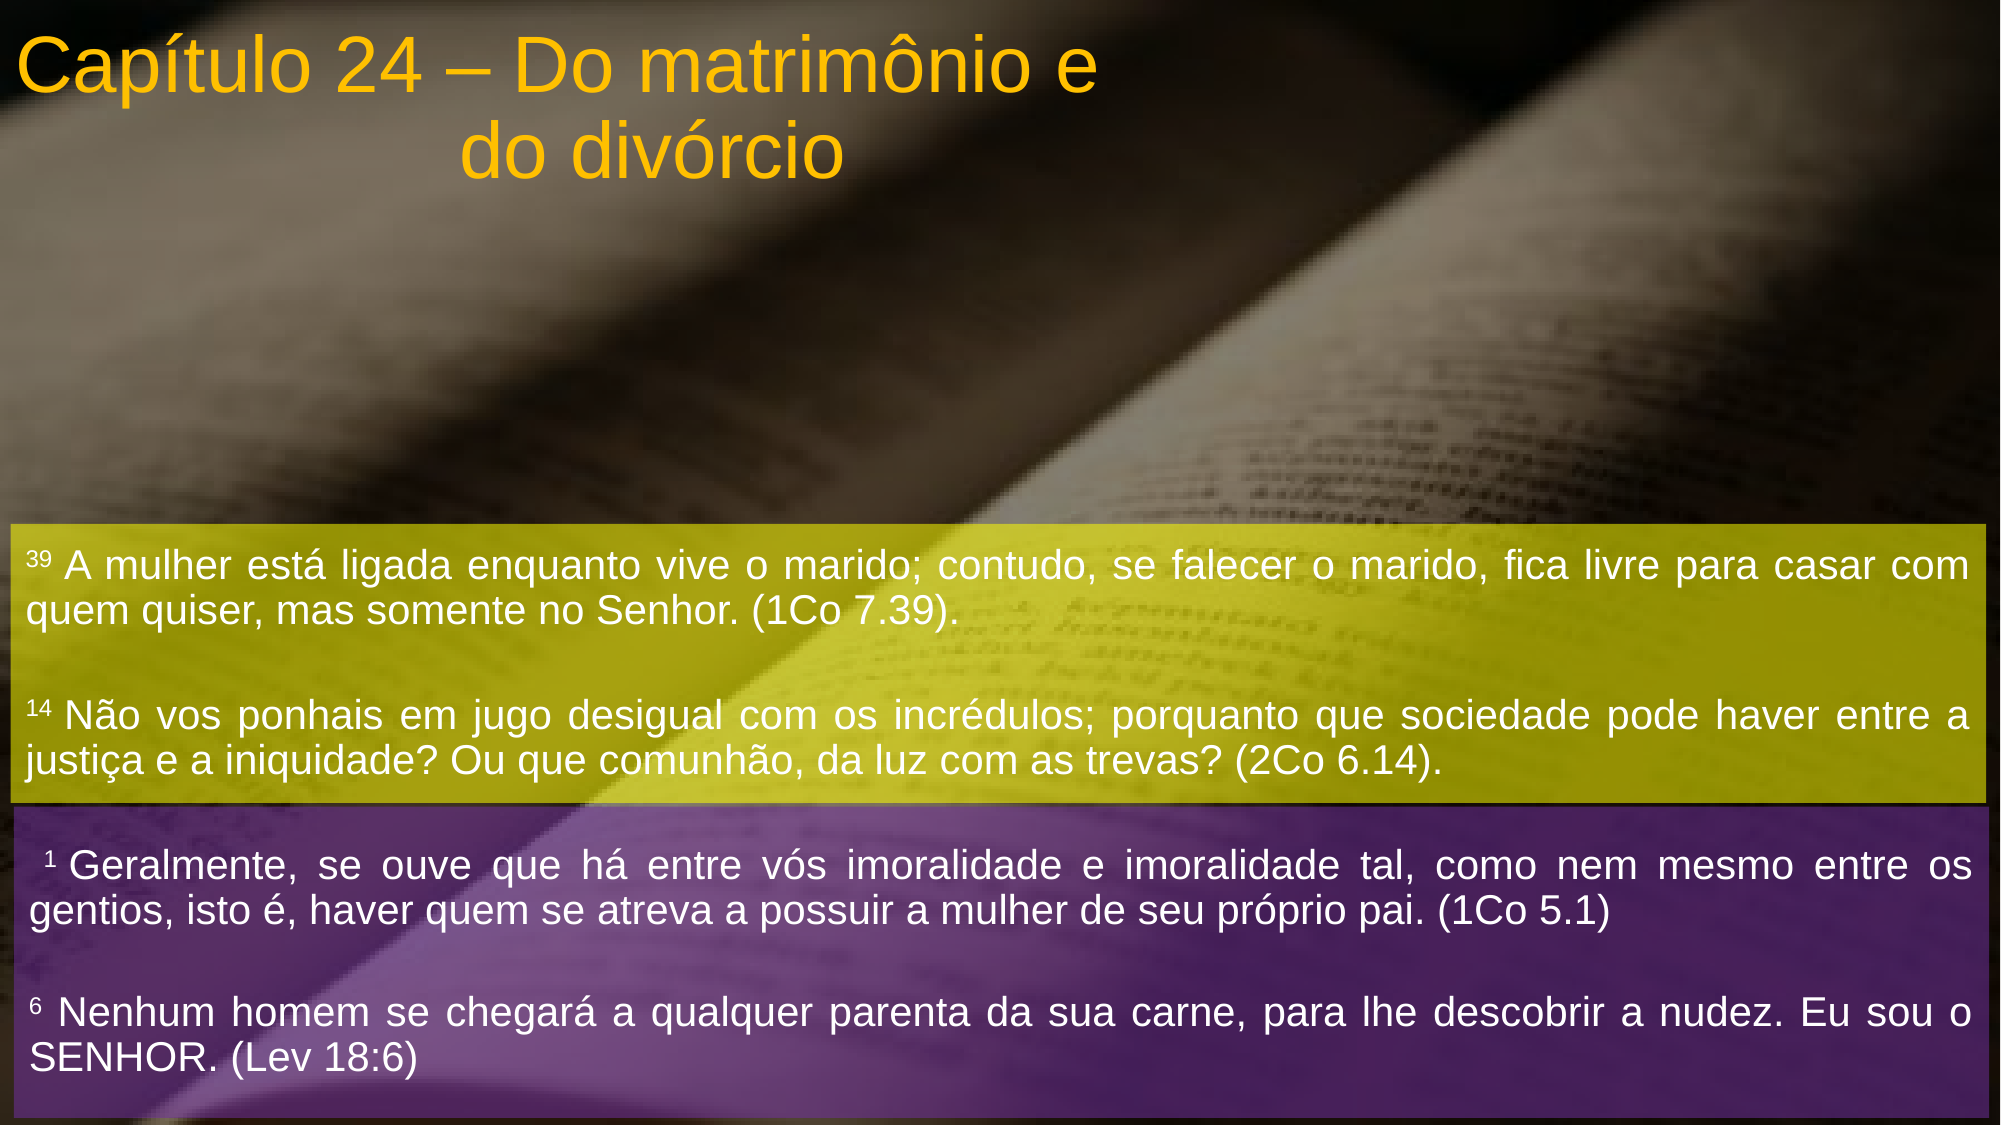

Capítulo 24 – Do matrimônio e
                    do divórcio
39 A mulher está ligada enquanto vive o marido; contudo, se falecer o marido, fica livre para casar com quem quiser, mas somente no Senhor. (1Co 7.39).

14 Não vos ponhais em jugo desigual com os incrédulos; porquanto que sociedade pode haver entre a justiça e a iniquidade? Ou que comunhão, da luz com as trevas? (2Co 6.14).
 1 Geralmente, se ouve que há entre vós imoralidade e imoralidade tal, como nem mesmo entre os gentios, isto é, haver quem se atreva a possuir a mulher de seu próprio pai. (1Co 5.1)

6 Nenhum homem se chegará a qualquer parenta da sua carne, para lhe descobrir a nudez. Eu sou o SENHOR. (Lev 18:6)